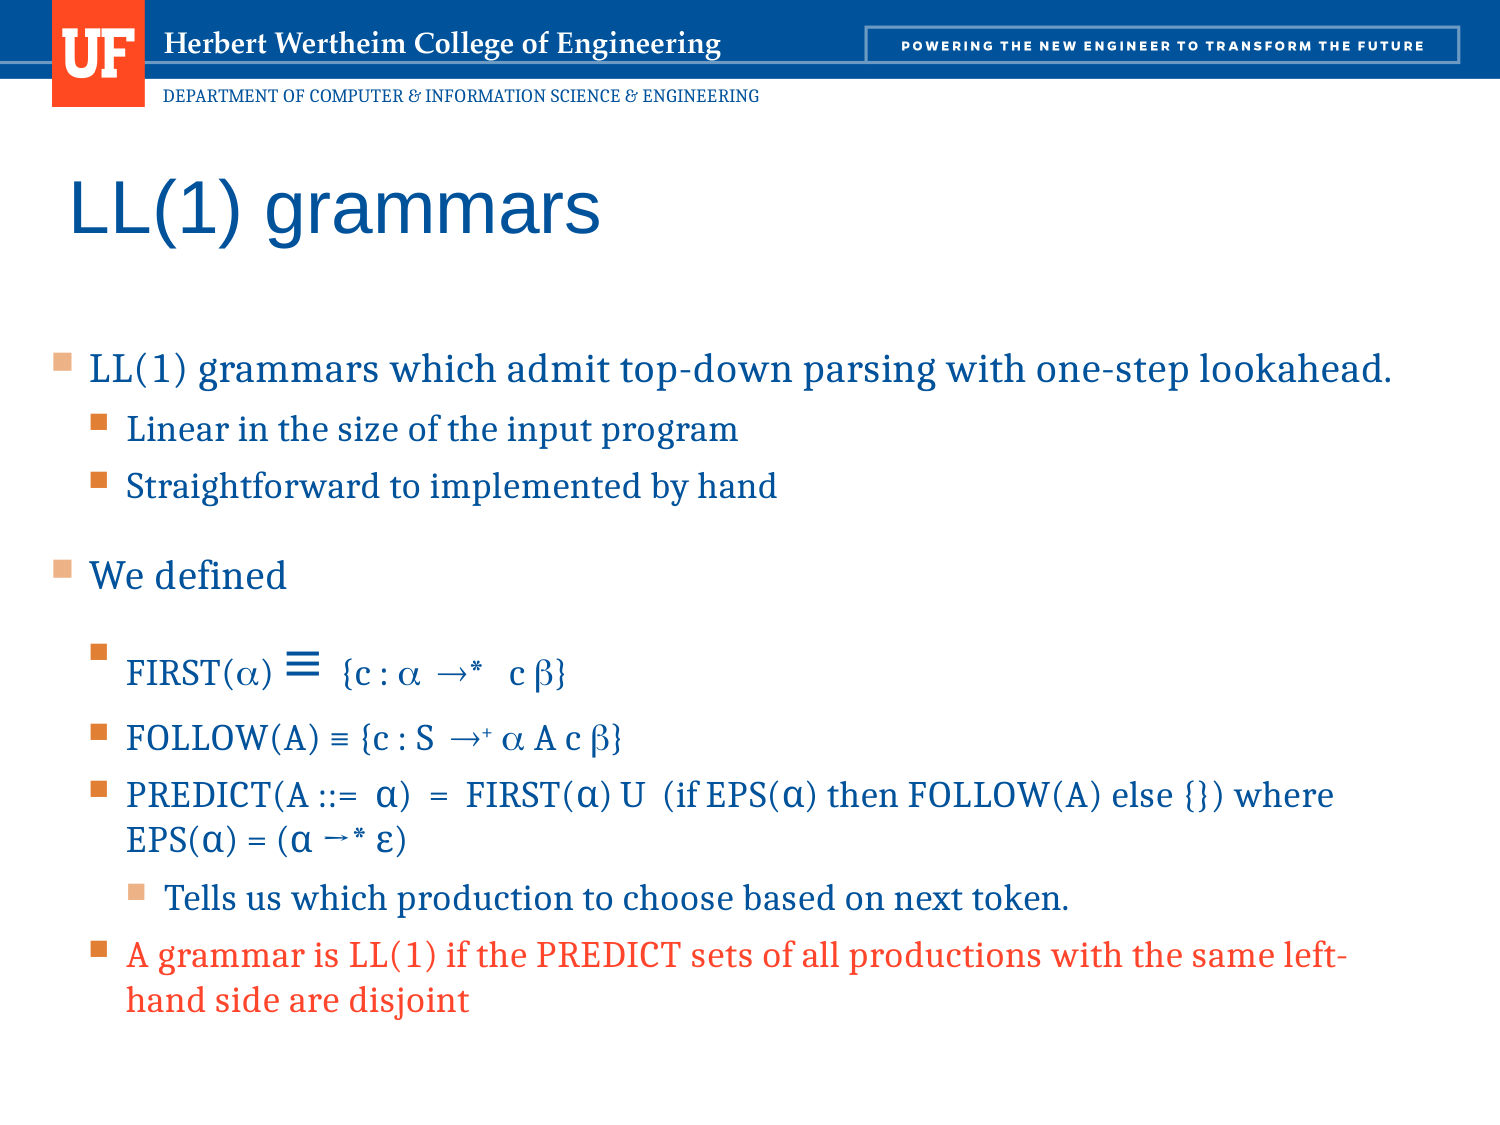

142
# LL(1) grammars
LL(1) grammars which admit top-down parsing with one-step lookahead.
Linear in the size of the input program
Straightforward to implemented by hand
We defined
FIRST(α) ≡  {c : α  →*   c β}
FOLLOW(A) ≡ {c : S  →+ α A c β}
PREDICT(A ::=  α)  =  FIRST(α) U  (if EPS(α) then FOLLOW(A) else {}) where EPS(α) = (α →* ε)
Tells us which production to choose based on next token.
A grammar is LL(1) if the PREDICT sets of all productions with the same left-hand side are disjoint